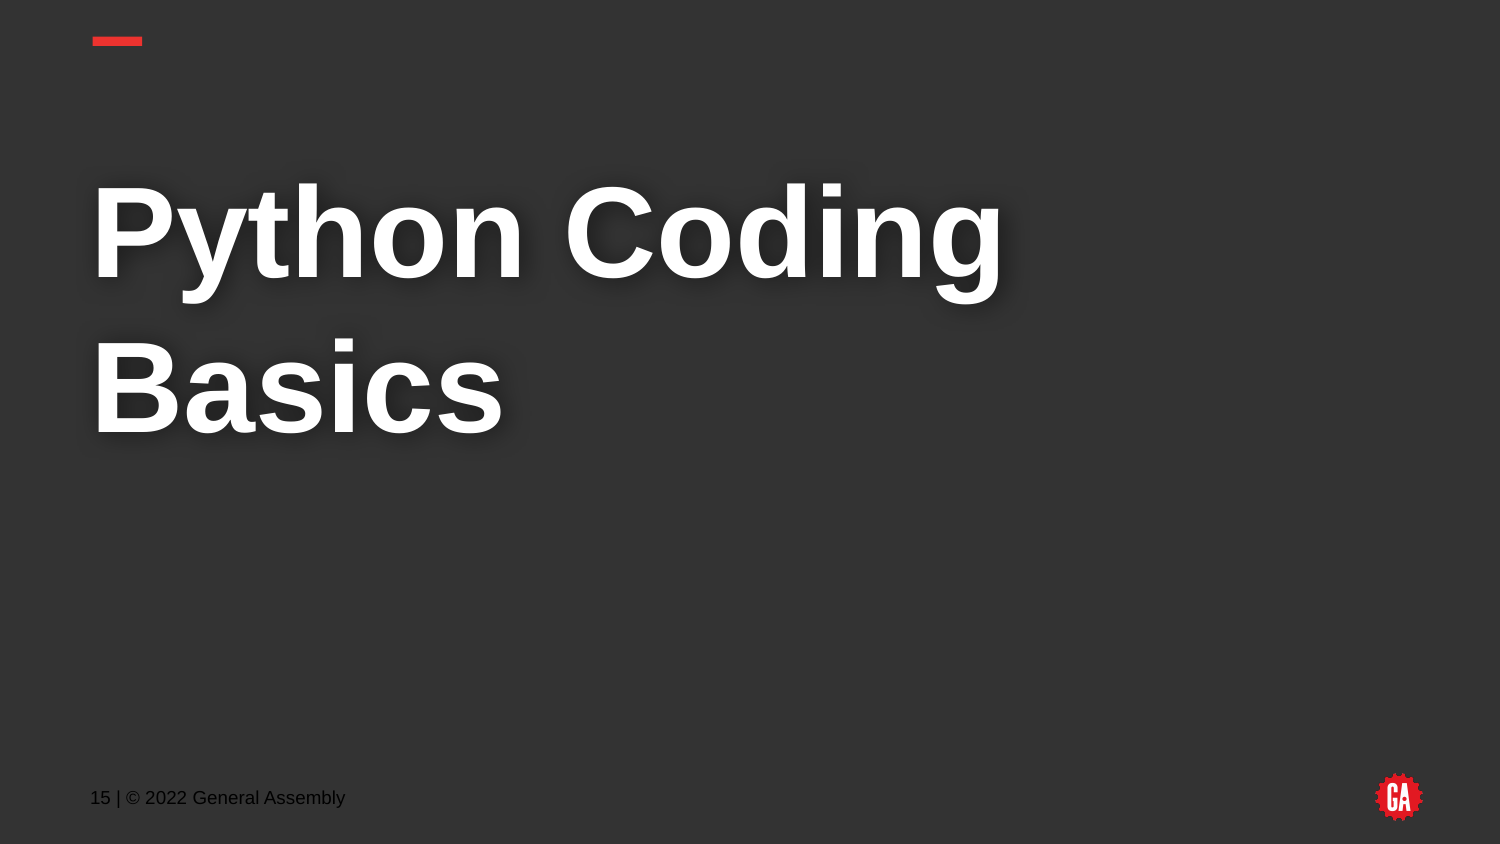

# Python Coding
Basics
15 | © 2022 General Assembly